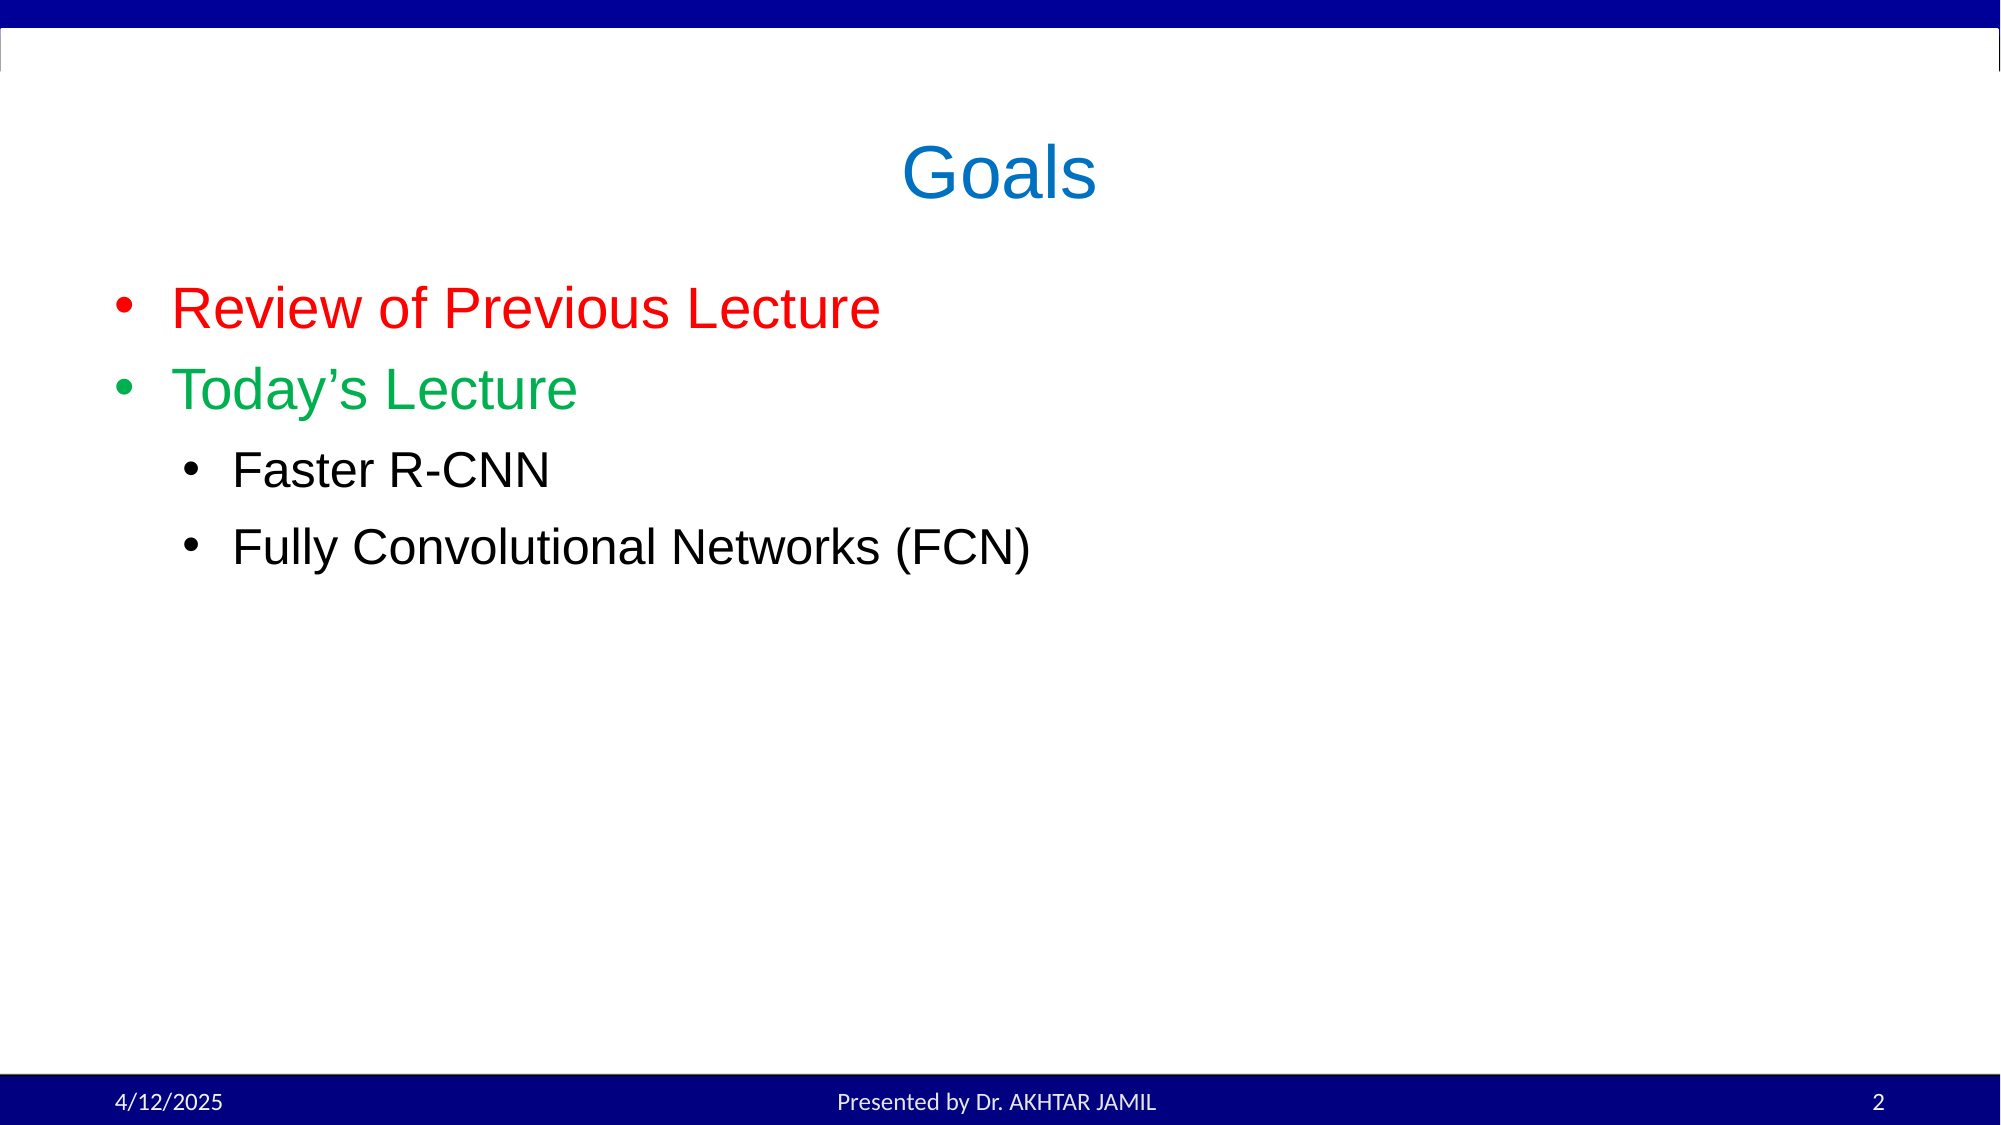

# Goals
Review of Previous Lecture
Today’s Lecture
Faster R-CNN
Fully Convolutional Networks (FCN)

4/12/2025
Presented by Dr. AKHTAR JAMIL
2